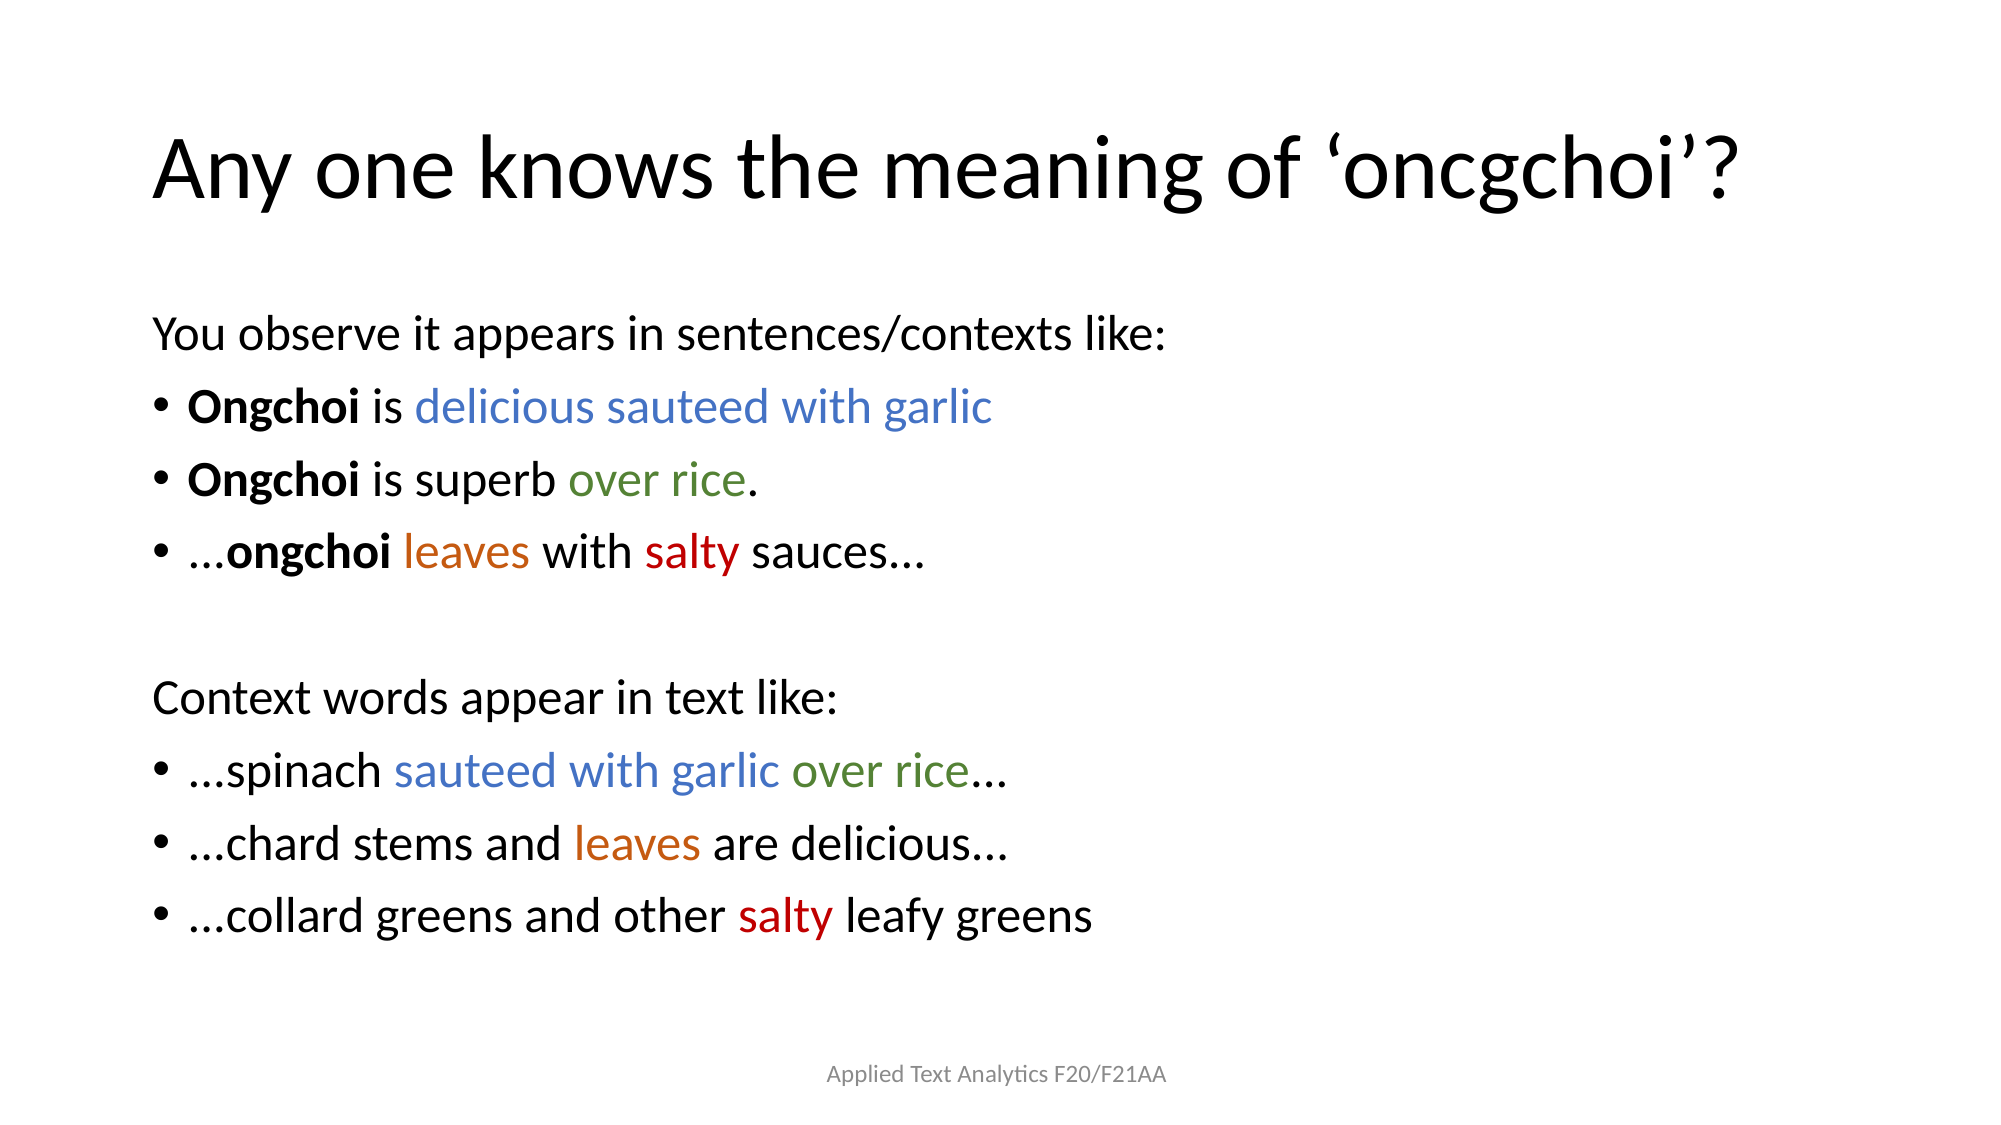

# Any one knows the meaning of ‘oncgchoi’?
You observe it appears in sentences/contexts like:
Ongchoi is delicious sauteed with garlic
Ongchoi is superb over rice.
...ongchoi leaves with salty sauces...

Context words appear in text like:
...spinach sauteed with garlic over rice...
...chard stems and leaves are delicious...
...collard greens and other salty leafy greens

Applied Text Analytics F20/F21AA